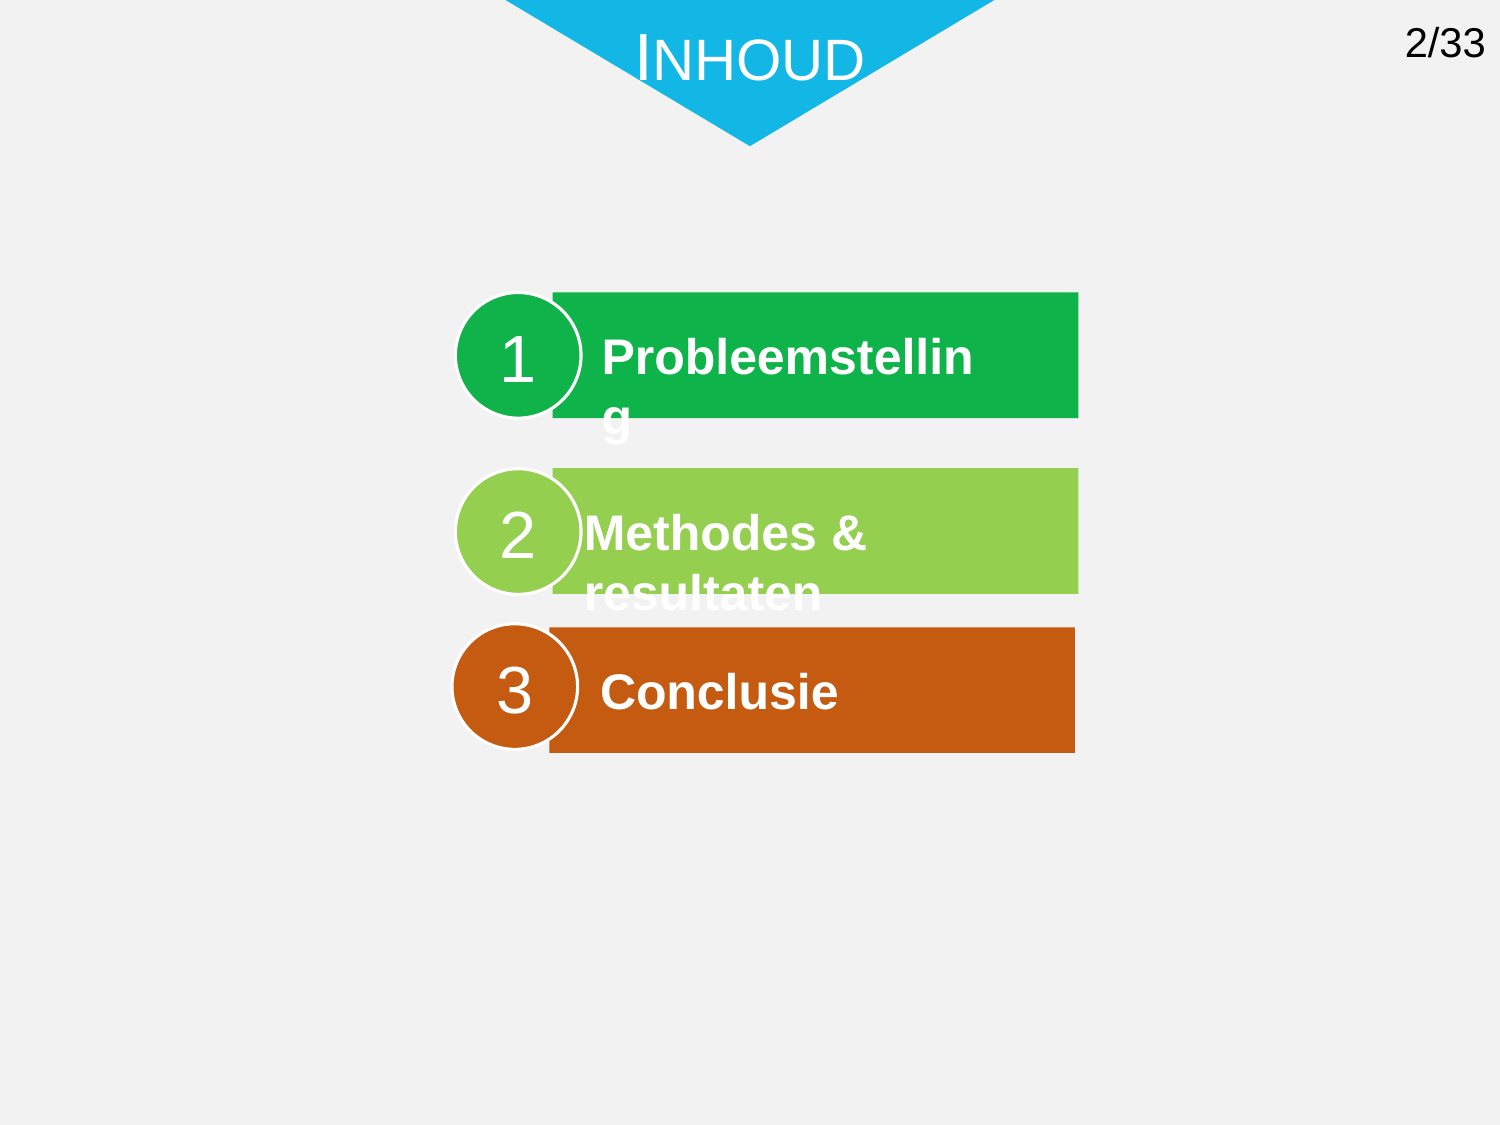

INHOUD
2/33
1

2
3

Probleemstelling
Methodes & resultaten
Conclusie